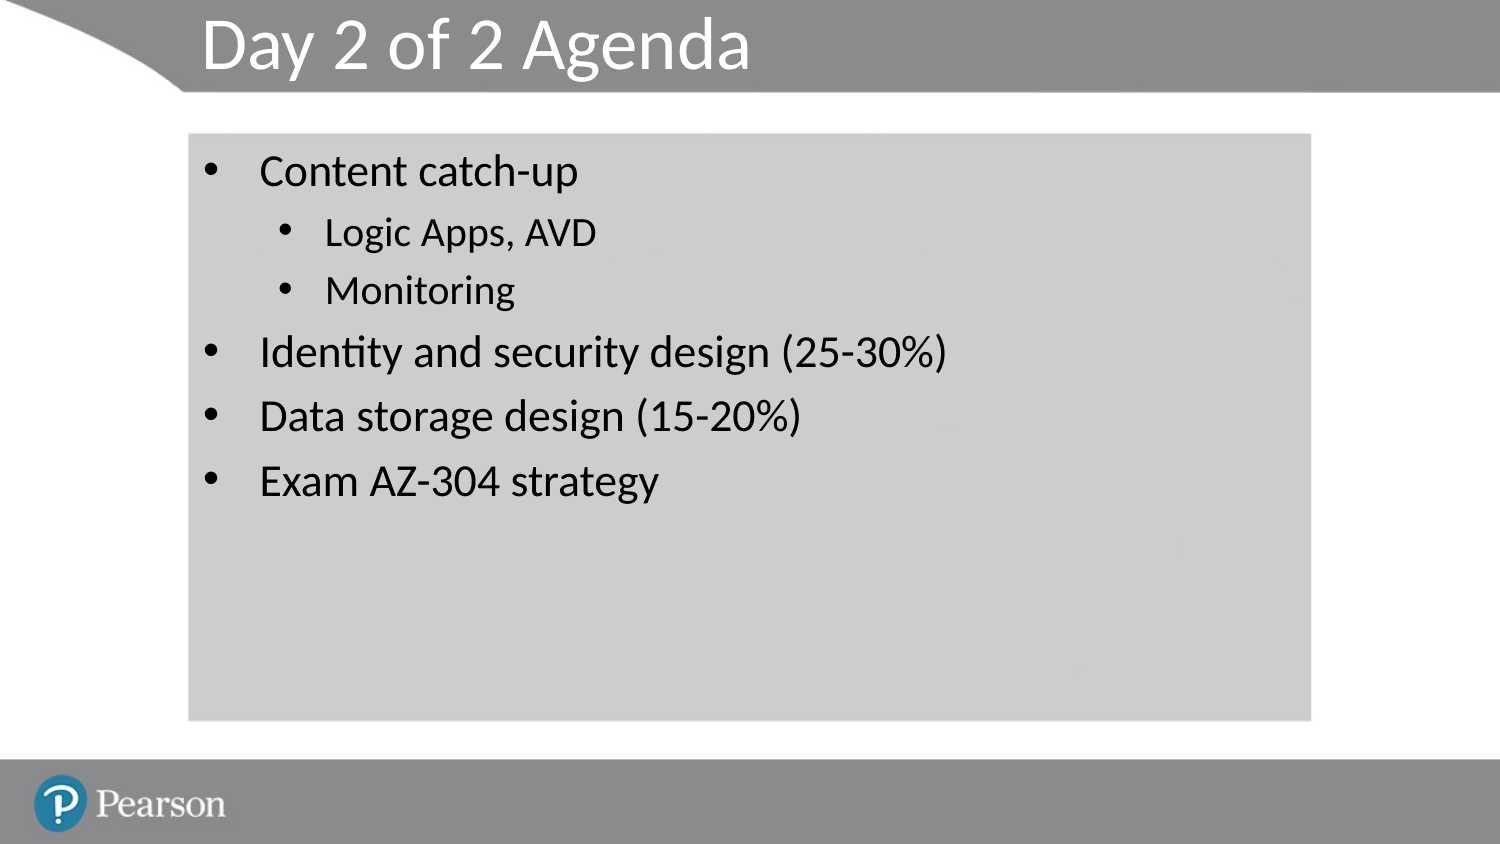

# Day 2 of 2 Agenda
Content catch-up
Logic Apps, AVD
Monitoring
Identity and security design (25-30%)
Data storage design (15-20%)
Exam AZ-304 strategy